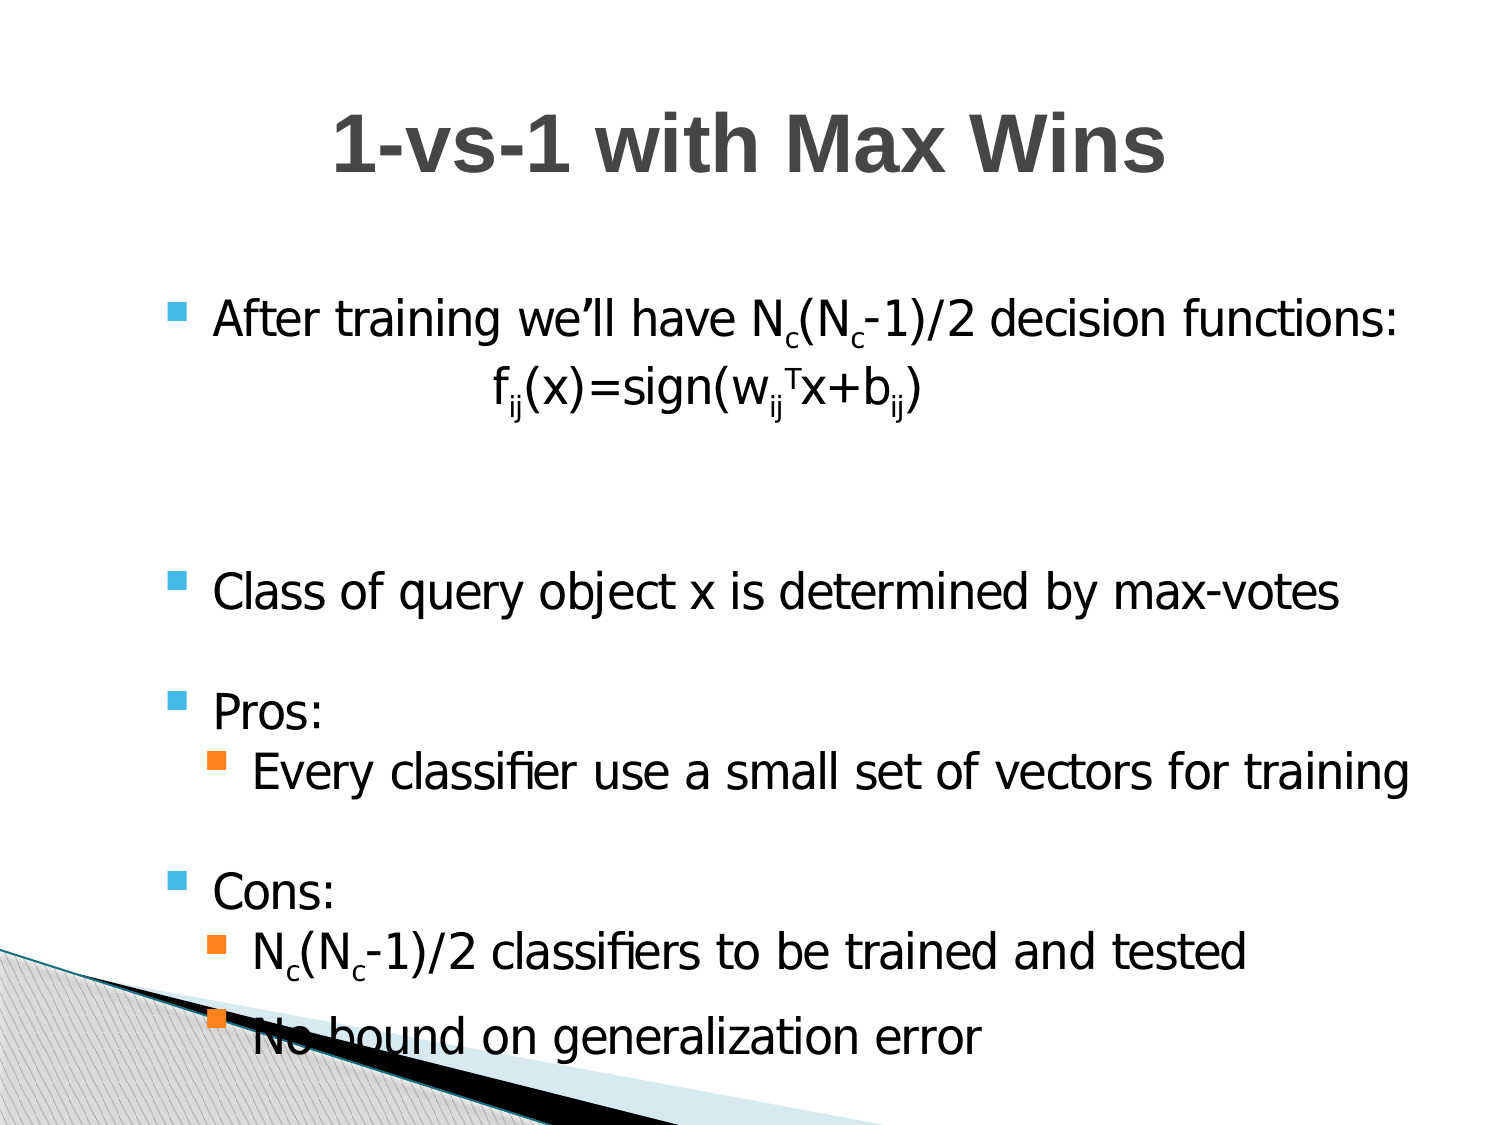

# 1-vs-1 with Max Wins
 After training we’ll have Nc(Nc-1)/2 decision functions:
		  fij(x)=sign(wijTx+bij)

 Class of query object x is determined by max-votes

 Pros:
 Every classifier use a small set of vectors for training

 Cons:
 Nc(Nc-1)/2 classifiers to be trained and tested
 No bound on generalization error